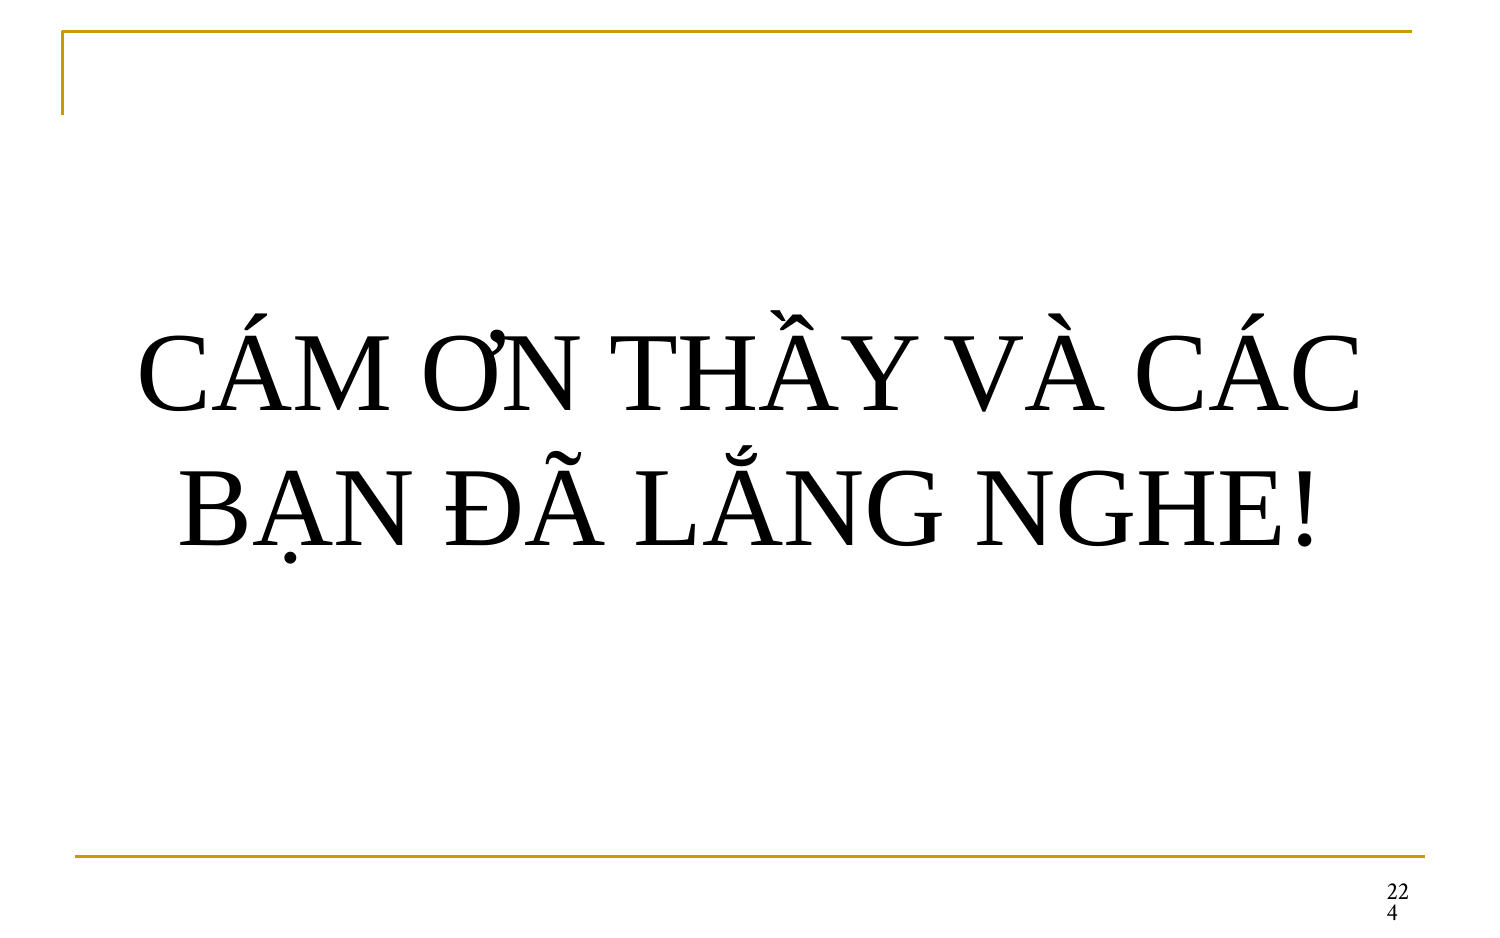

CÁM ƠN THẦY VÀ CÁC BẠN ĐÃ LẮNG NGHE!

224